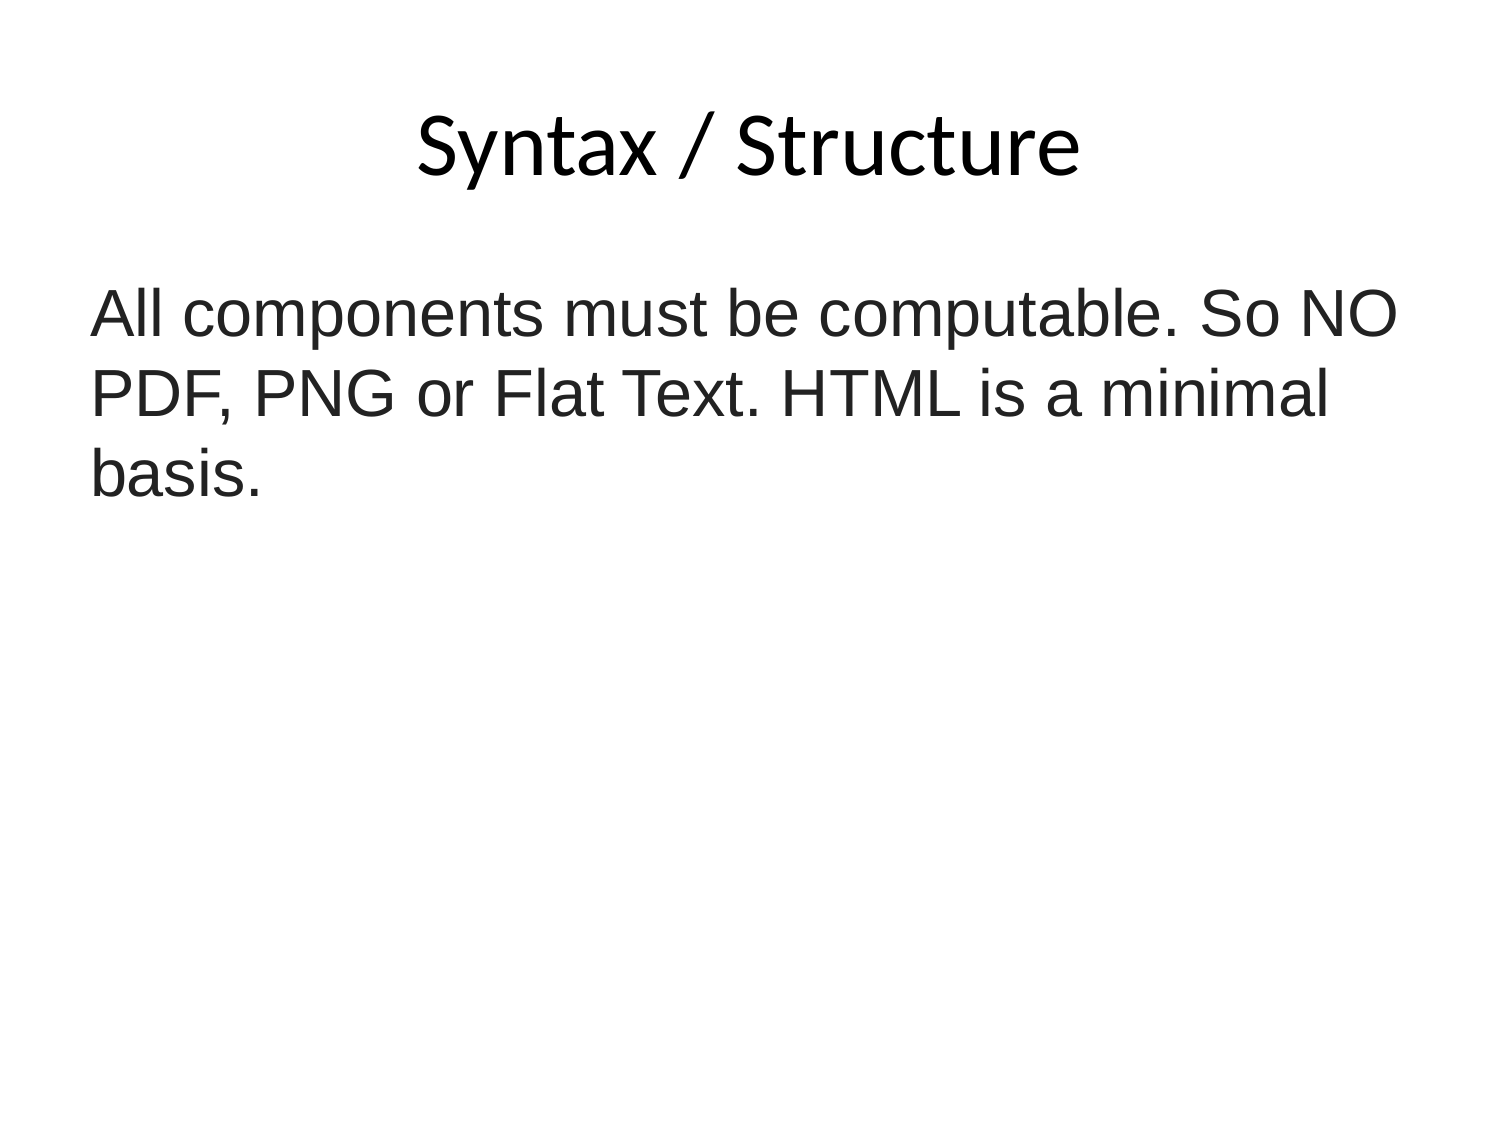

# Syntax / Structure
All components must be computable. So NO PDF, PNG or Flat Text. HTML is a minimal basis.